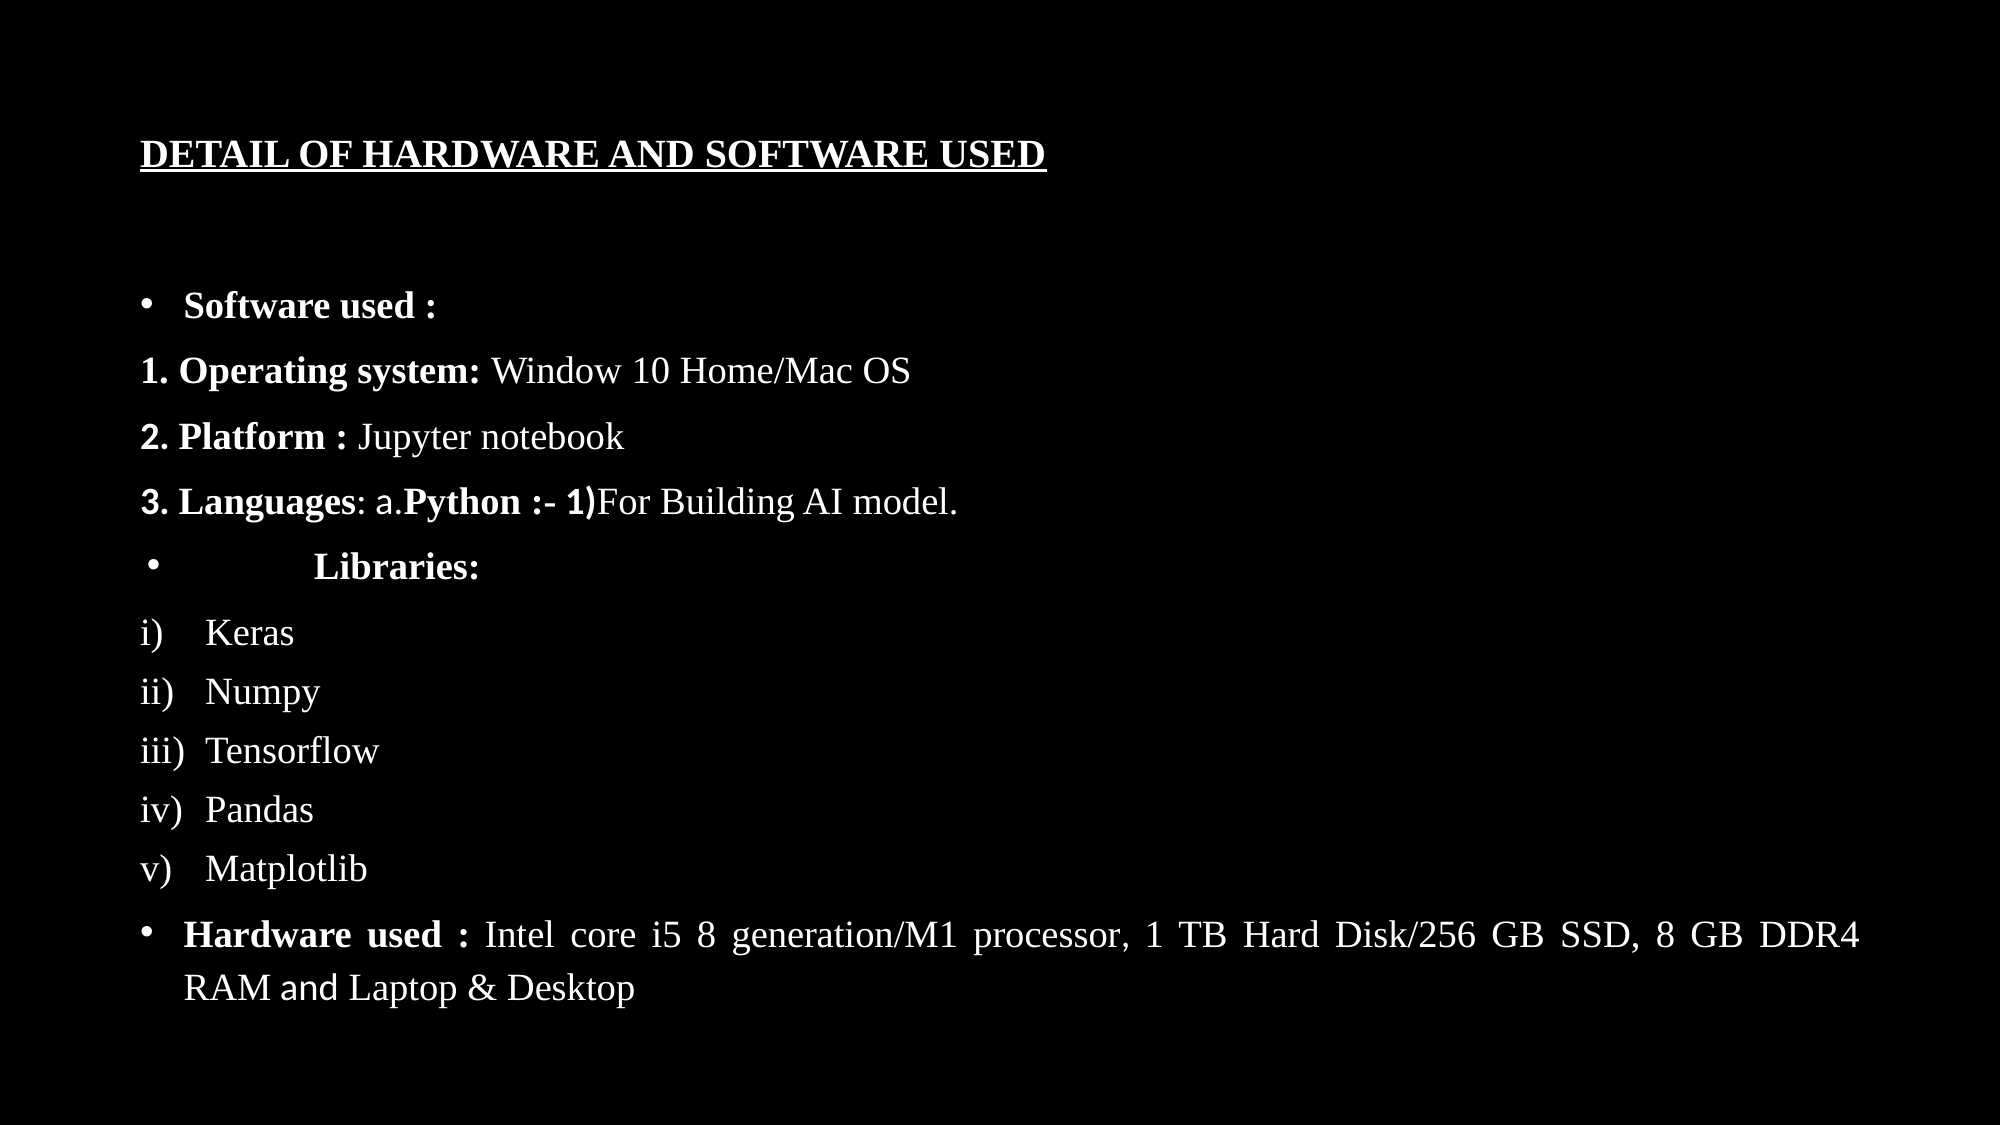

# DETAIL OF HARDWARE AND SOFTWARE USED
Software used :
1. Operating system: Window 10 Home/Mac OS
2. Platform : Jupyter notebook
3. Languages: a.Python :- 1)For Building AI model.
Libraries:
Keras
Numpy
Tensorflow
Pandas
Matplotlib
Hardware used : Intel core i5 8 generation/M1 processor, 1 TB Hard Disk/256 GB SSD, 8 GB DDR4 RAM and Laptop & Desktop